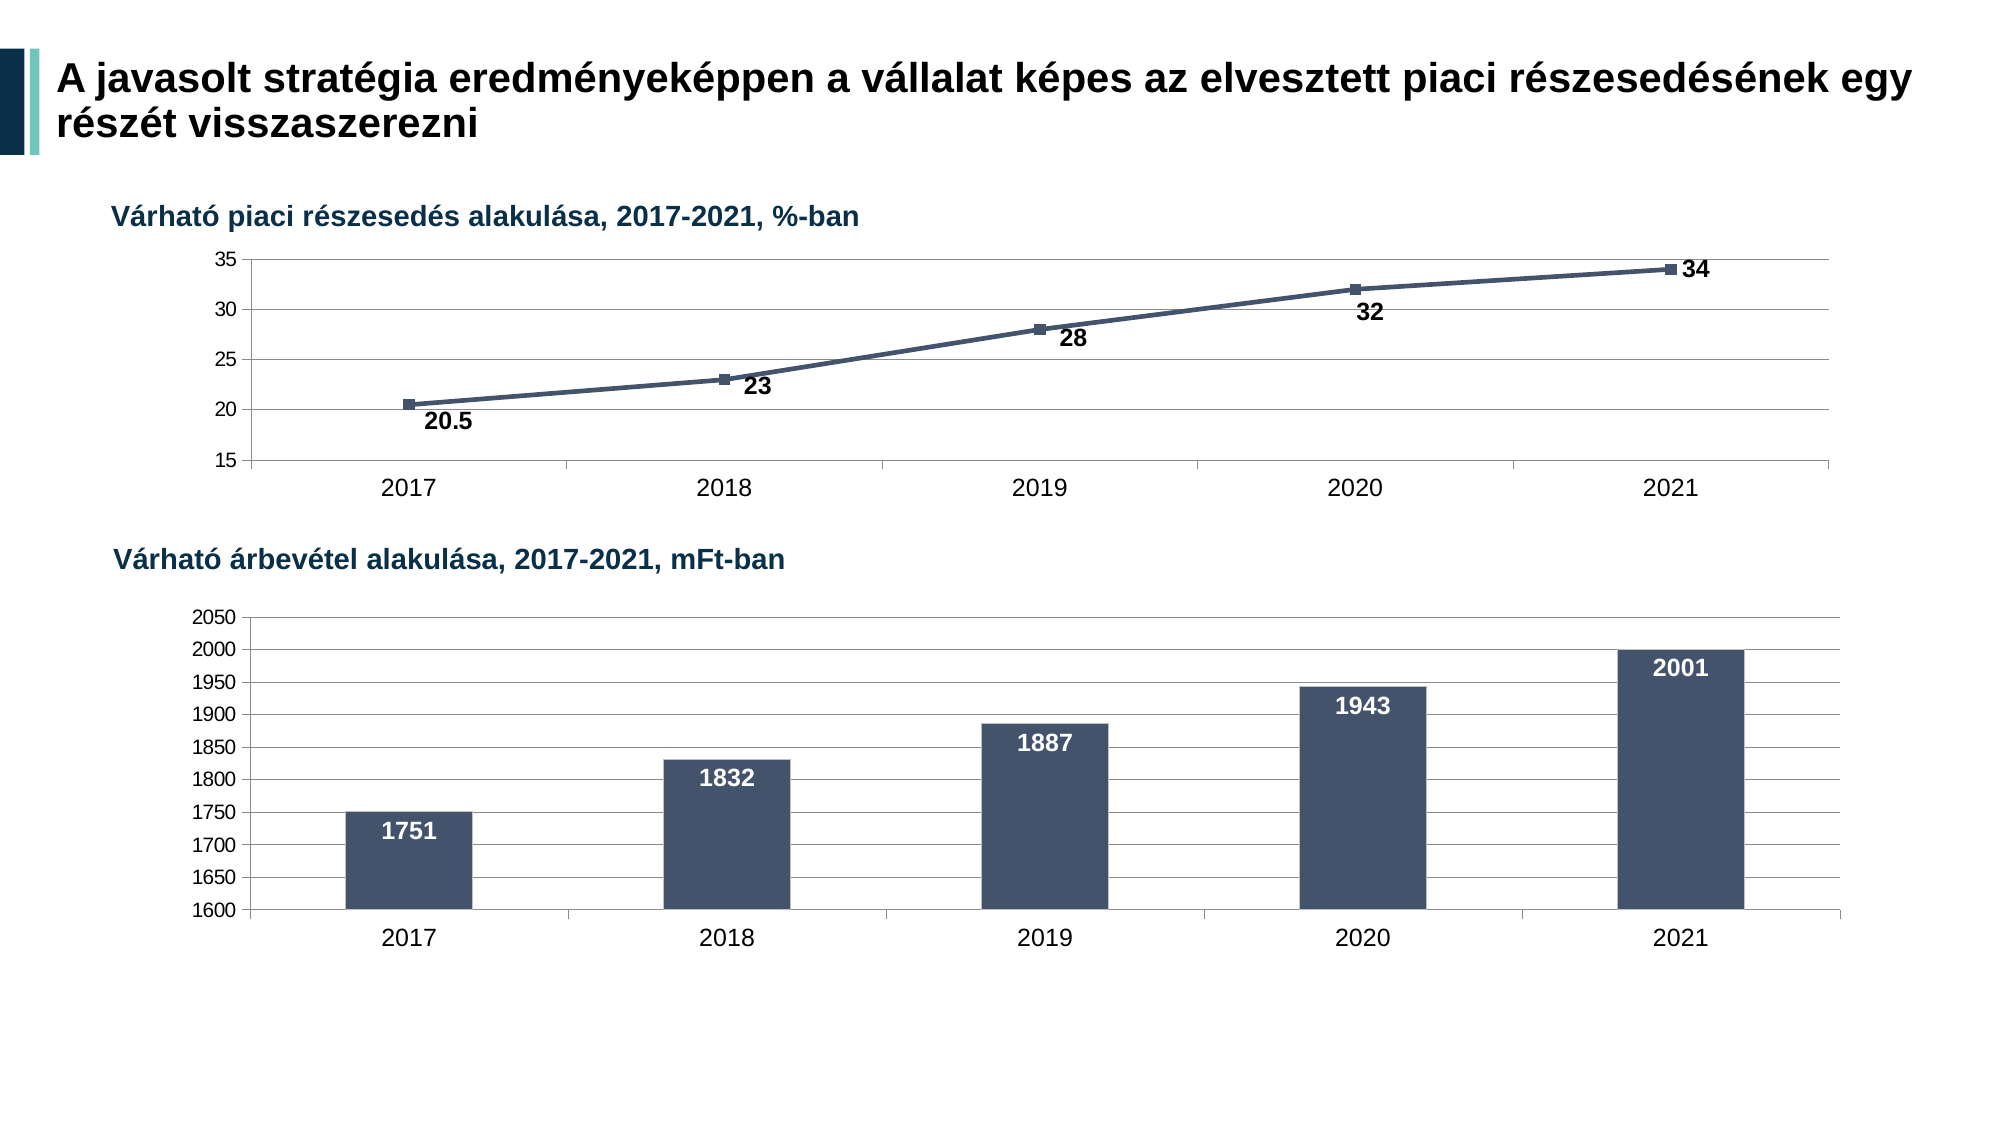

# A javasolt stratégia eredményeképpen a vállalat képes az elvesztett piaci részesedésének egy részét visszaszerezni
Várható piaci részesedés alakulása, 2017-2021, %-ban

### Chart

| Category |  |
|---|---|
| 2017 | 20.5 |
| 2018 | 23.0 |
| 2019 | 28.0 |
| 2020 | 32.0 |
| 2021 | 34.0 |
Várható árbevétel alakulása, 2017-2021, mFt-ban

### Chart

| Category |  |
|---|---|
| 2017 | 1751.0 |
| 2018 | 1832.0 |
| 2019 | 1887.0 |
| 2020 | 1943.0 |
| 2021 | 2001.0 |